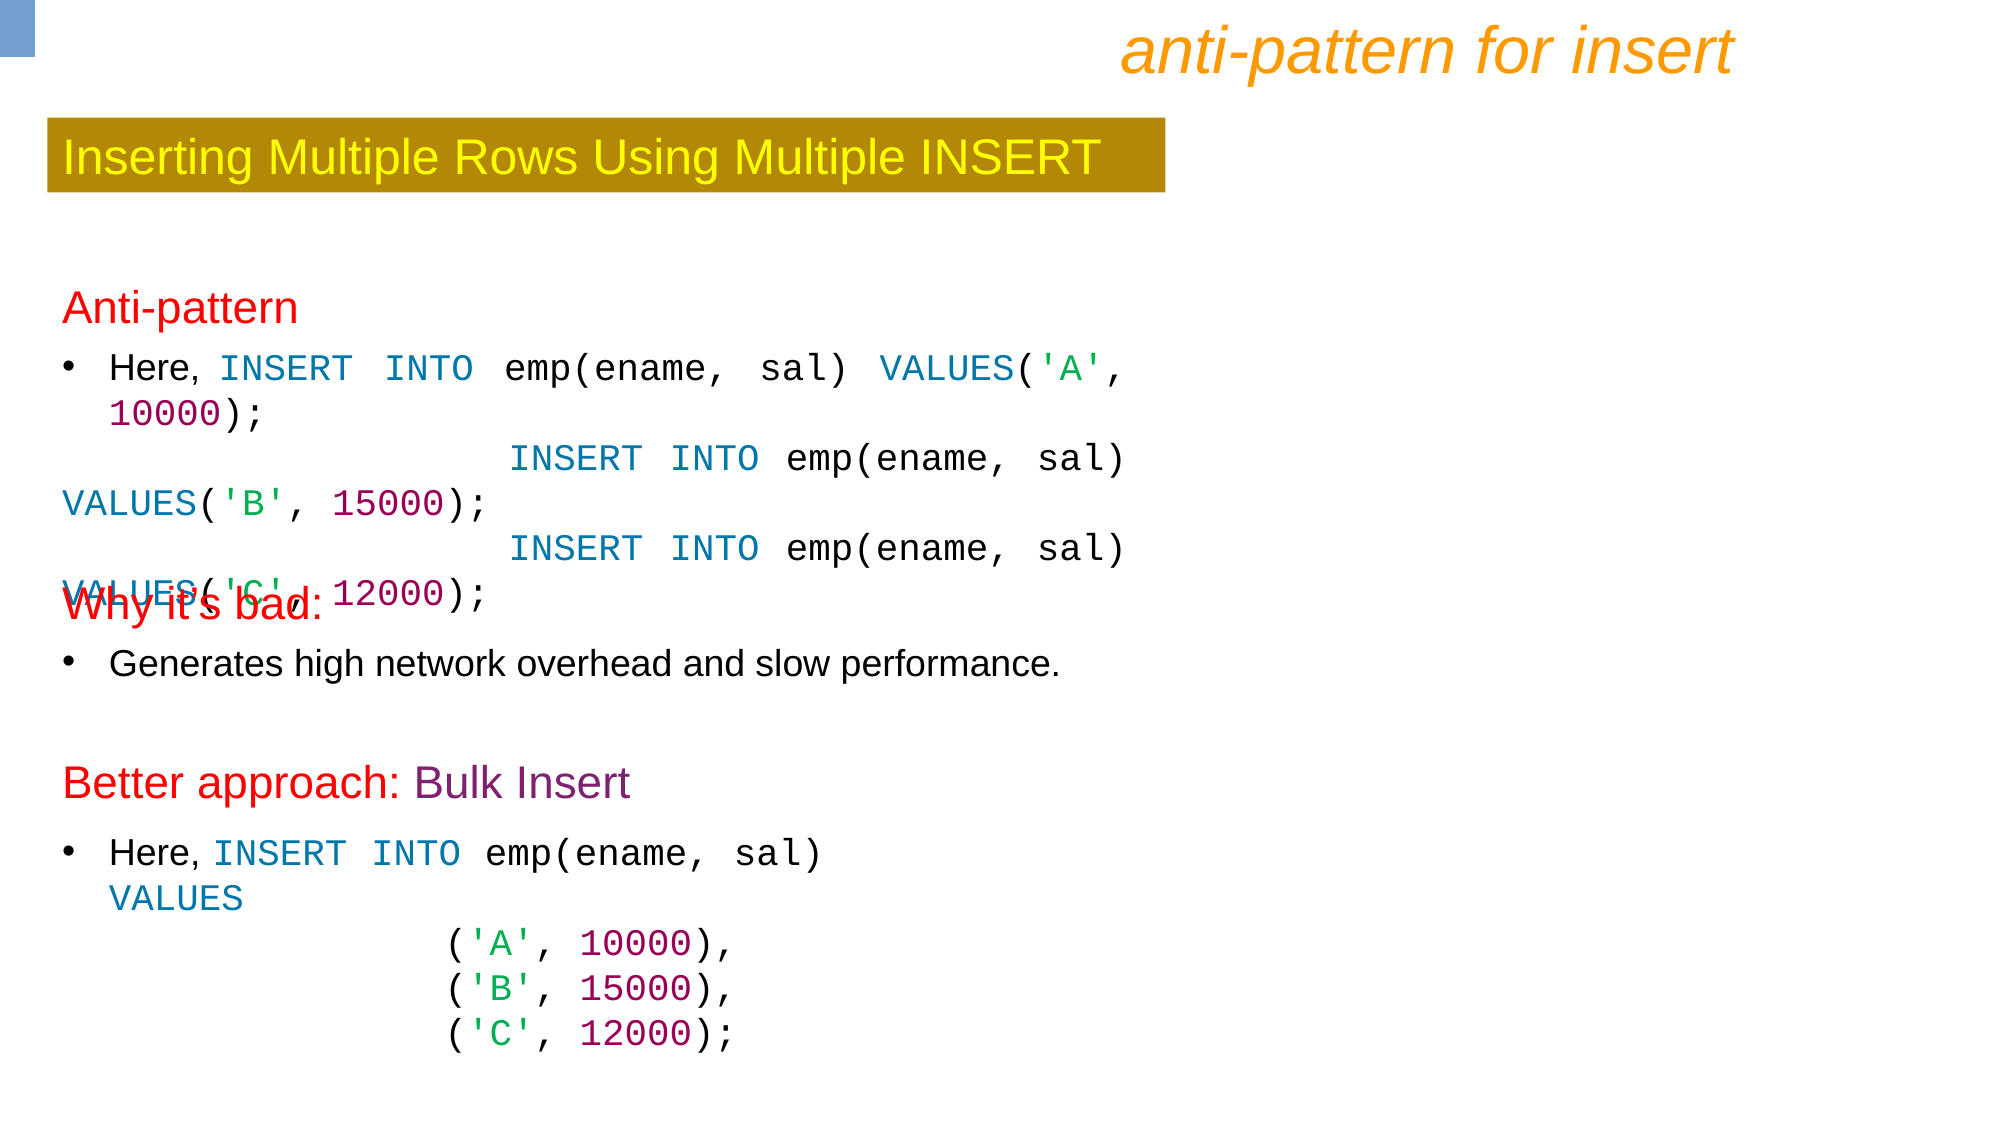

anti-pattern for insert
Inserting Multiple Rows Using Multiple INSERT
Anti-pattern

Here, INSERT INTO emp(ename, sal) VALUES('A', 10000);
                 INSERT INTO emp(ename, sal) VALUES('B', 15000);
                 INSERT INTO emp(ename, sal) VALUES('C', 12000);
Why it’s bad:

Generates high network overhead and slow performance.
Better approach: Bulk Insert

Here, INSERT INTO emp(ename, sal) VALUES
                 ('A', 10000),
                 ('B', 15000),
                 ('C', 12000);